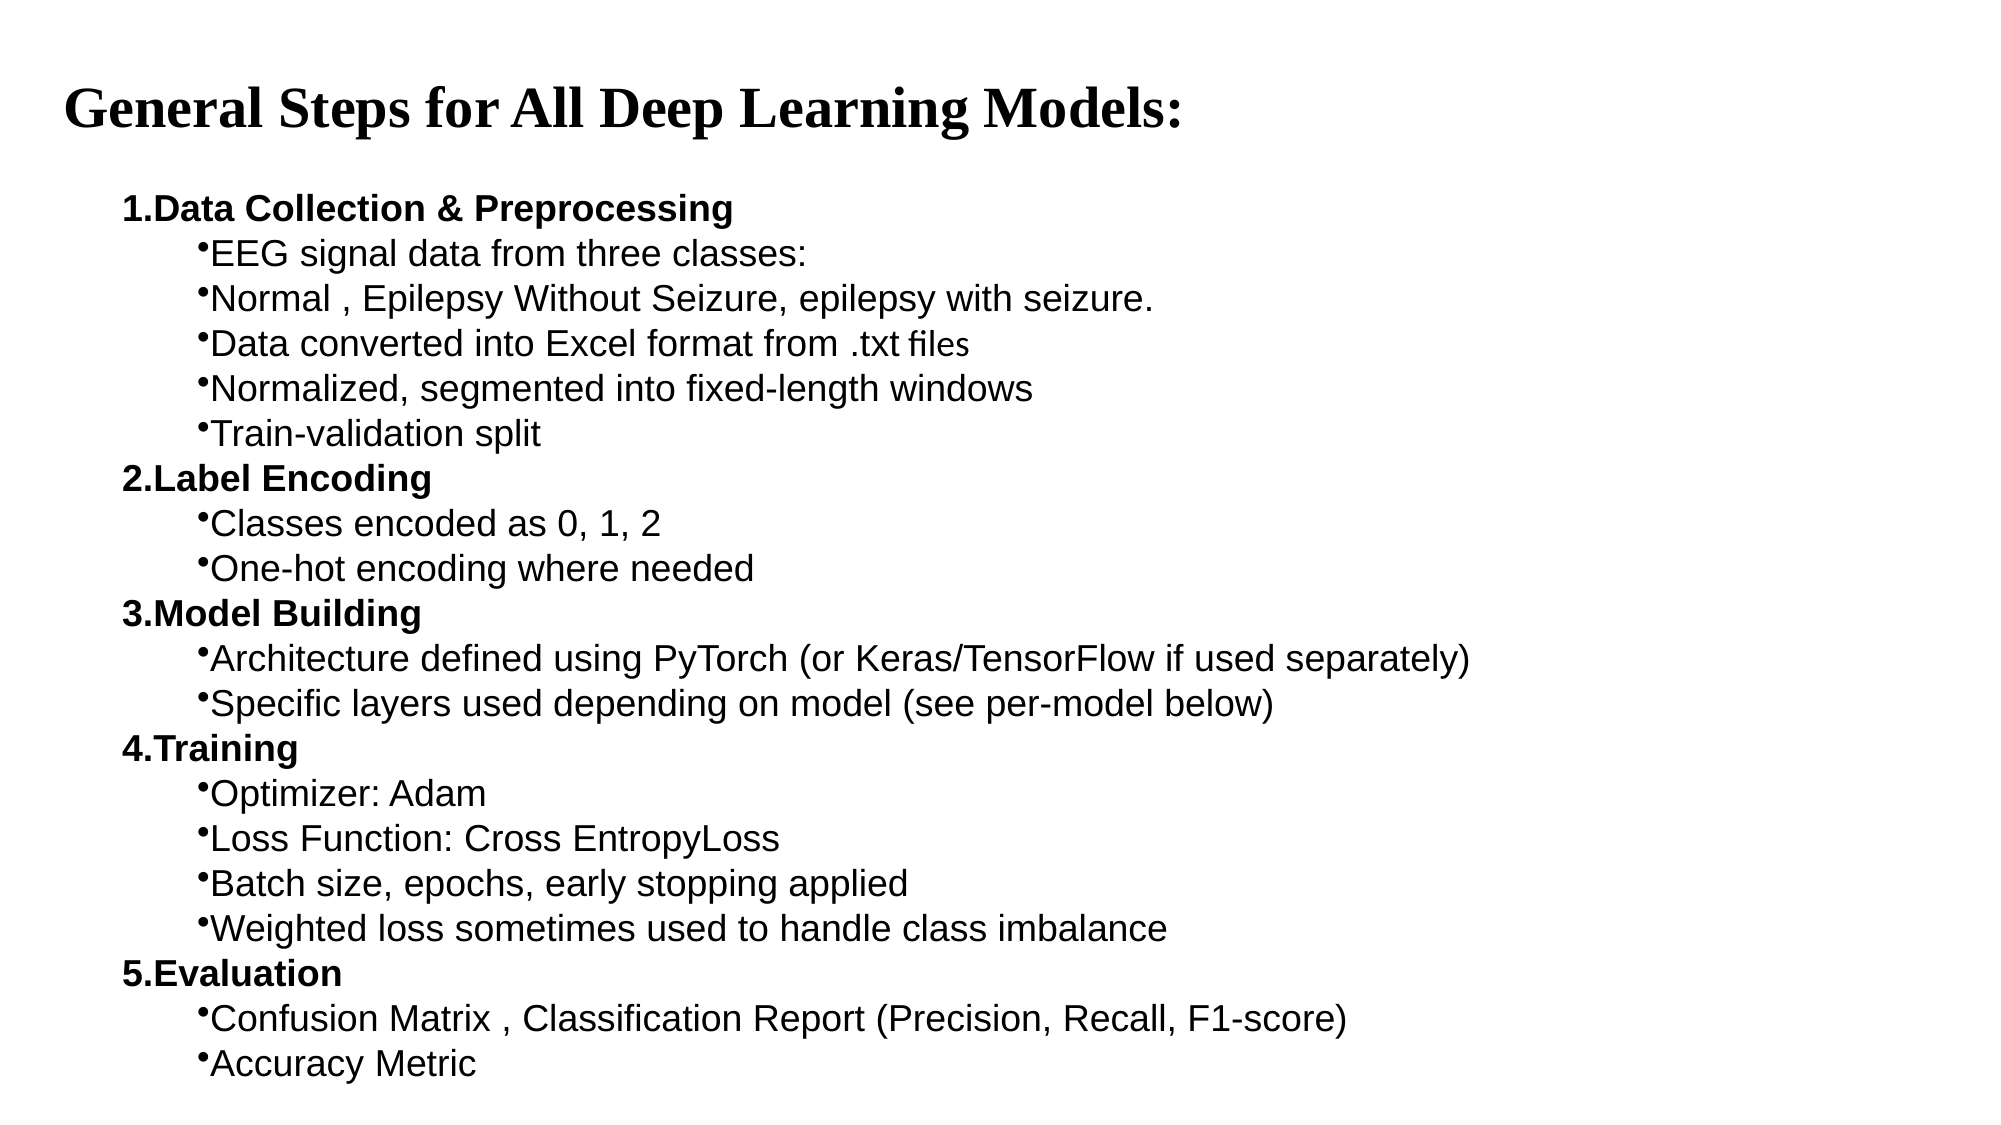

# General Steps for All Deep Learning Models:

Data Collection & Preprocessing
EEG signal data from three classes:
Normal , Epilepsy Without Seizure, epilepsy with seizure.
Data converted into Excel format from .txt files
Normalized, segmented into fixed-length windows
Train-validation split
Label Encoding
Classes encoded as 0, 1, 2
One-hot encoding where needed
Model Building
Architecture defined using PyTorch (or Keras/TensorFlow if used separately)
Specific layers used depending on model (see per-model below)
Training
Optimizer: Adam
Loss Function: Cross EntropyLoss
Batch size, epochs, early stopping applied
Weighted loss sometimes used to handle class imbalance
Evaluation
Confusion Matrix , Classification Report (Precision, Recall, F1-score)
Accuracy Metric